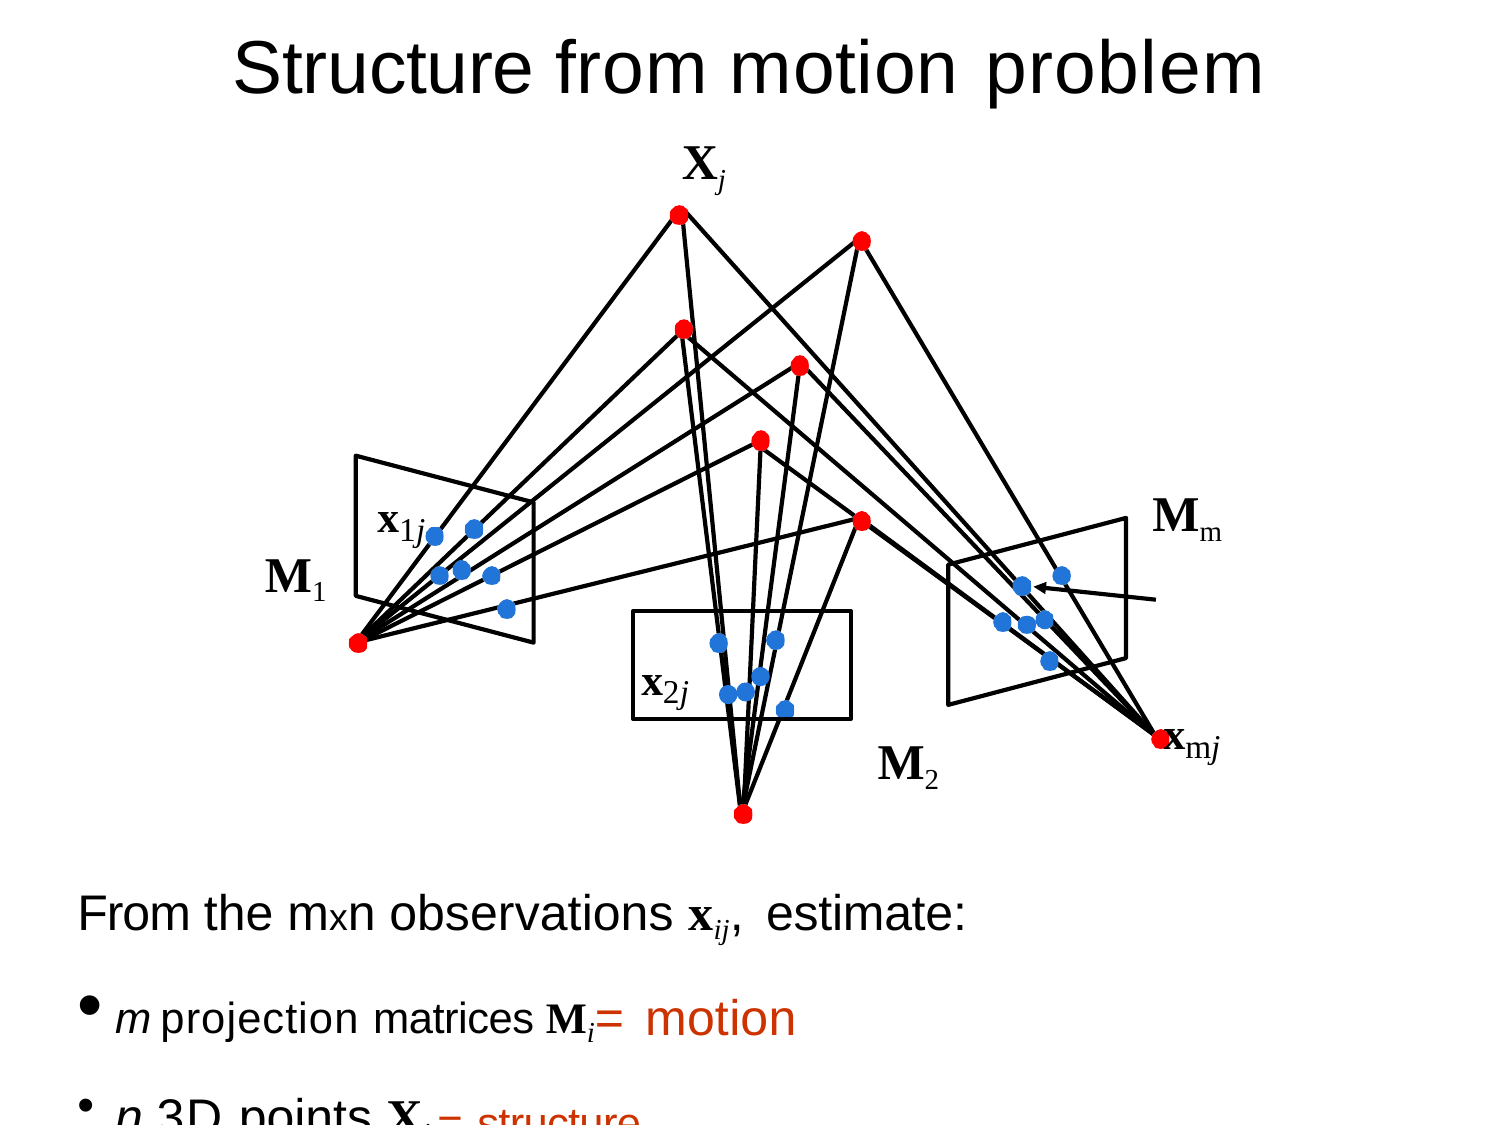

# Structure from motion problem
Xj

Mm  xmj

x1j

M1

x2j

M2

From the mxn observations xij, estimate:
m projection matrices Mi= motion
n 3D points Xj = structure